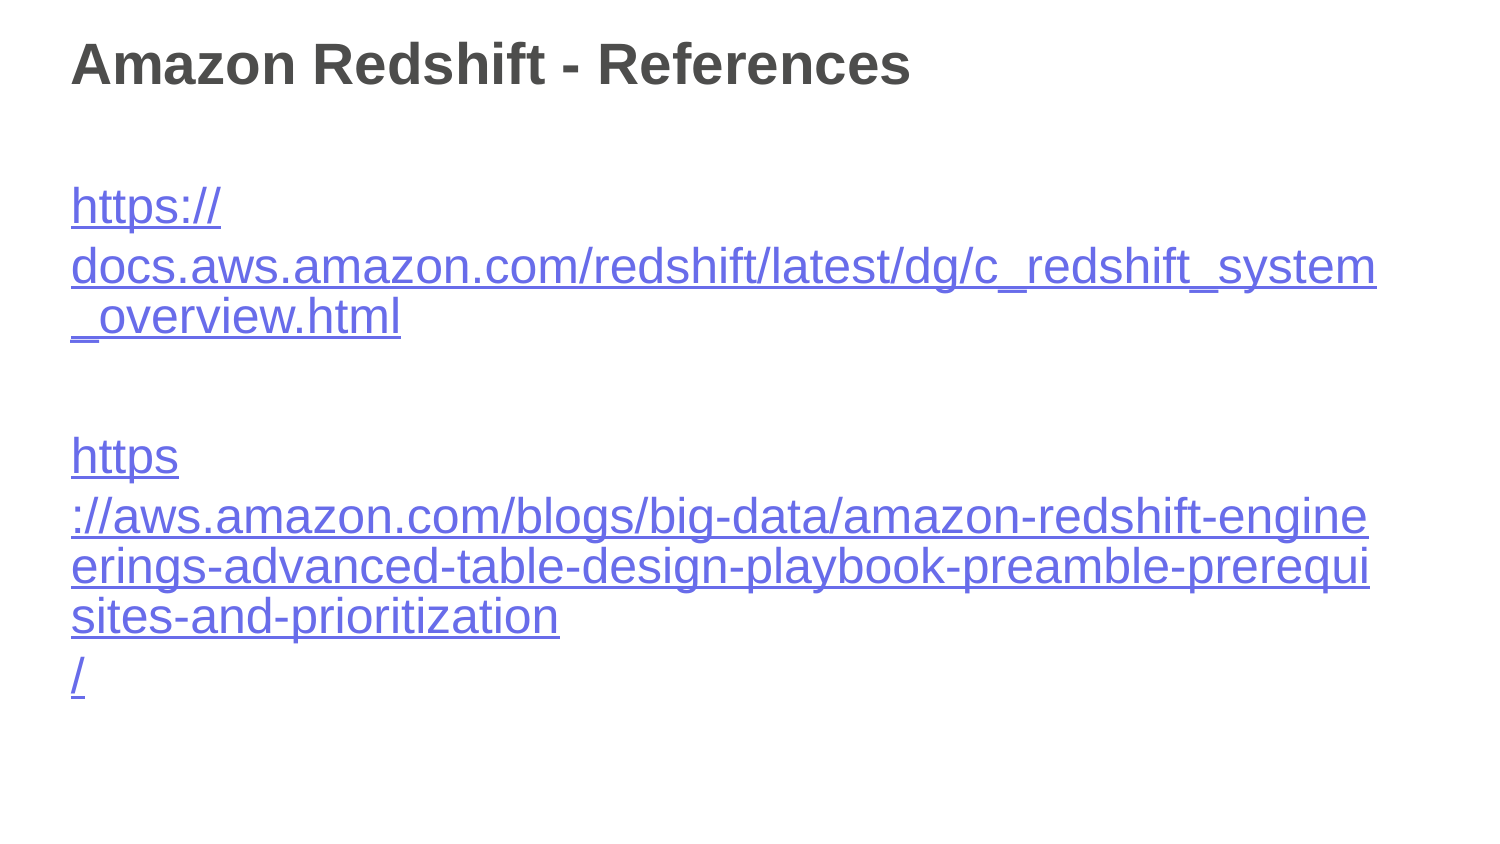

# Amazon Redshift - References
https://docs.aws.amazon.com/redshift/latest/dg/c_redshift_system_overview.html

https://aws.amazon.com/blogs/big-data/amazon-redshift-engineerings-advanced-table-design-playbook-preamble-prerequisites-and-prioritization/